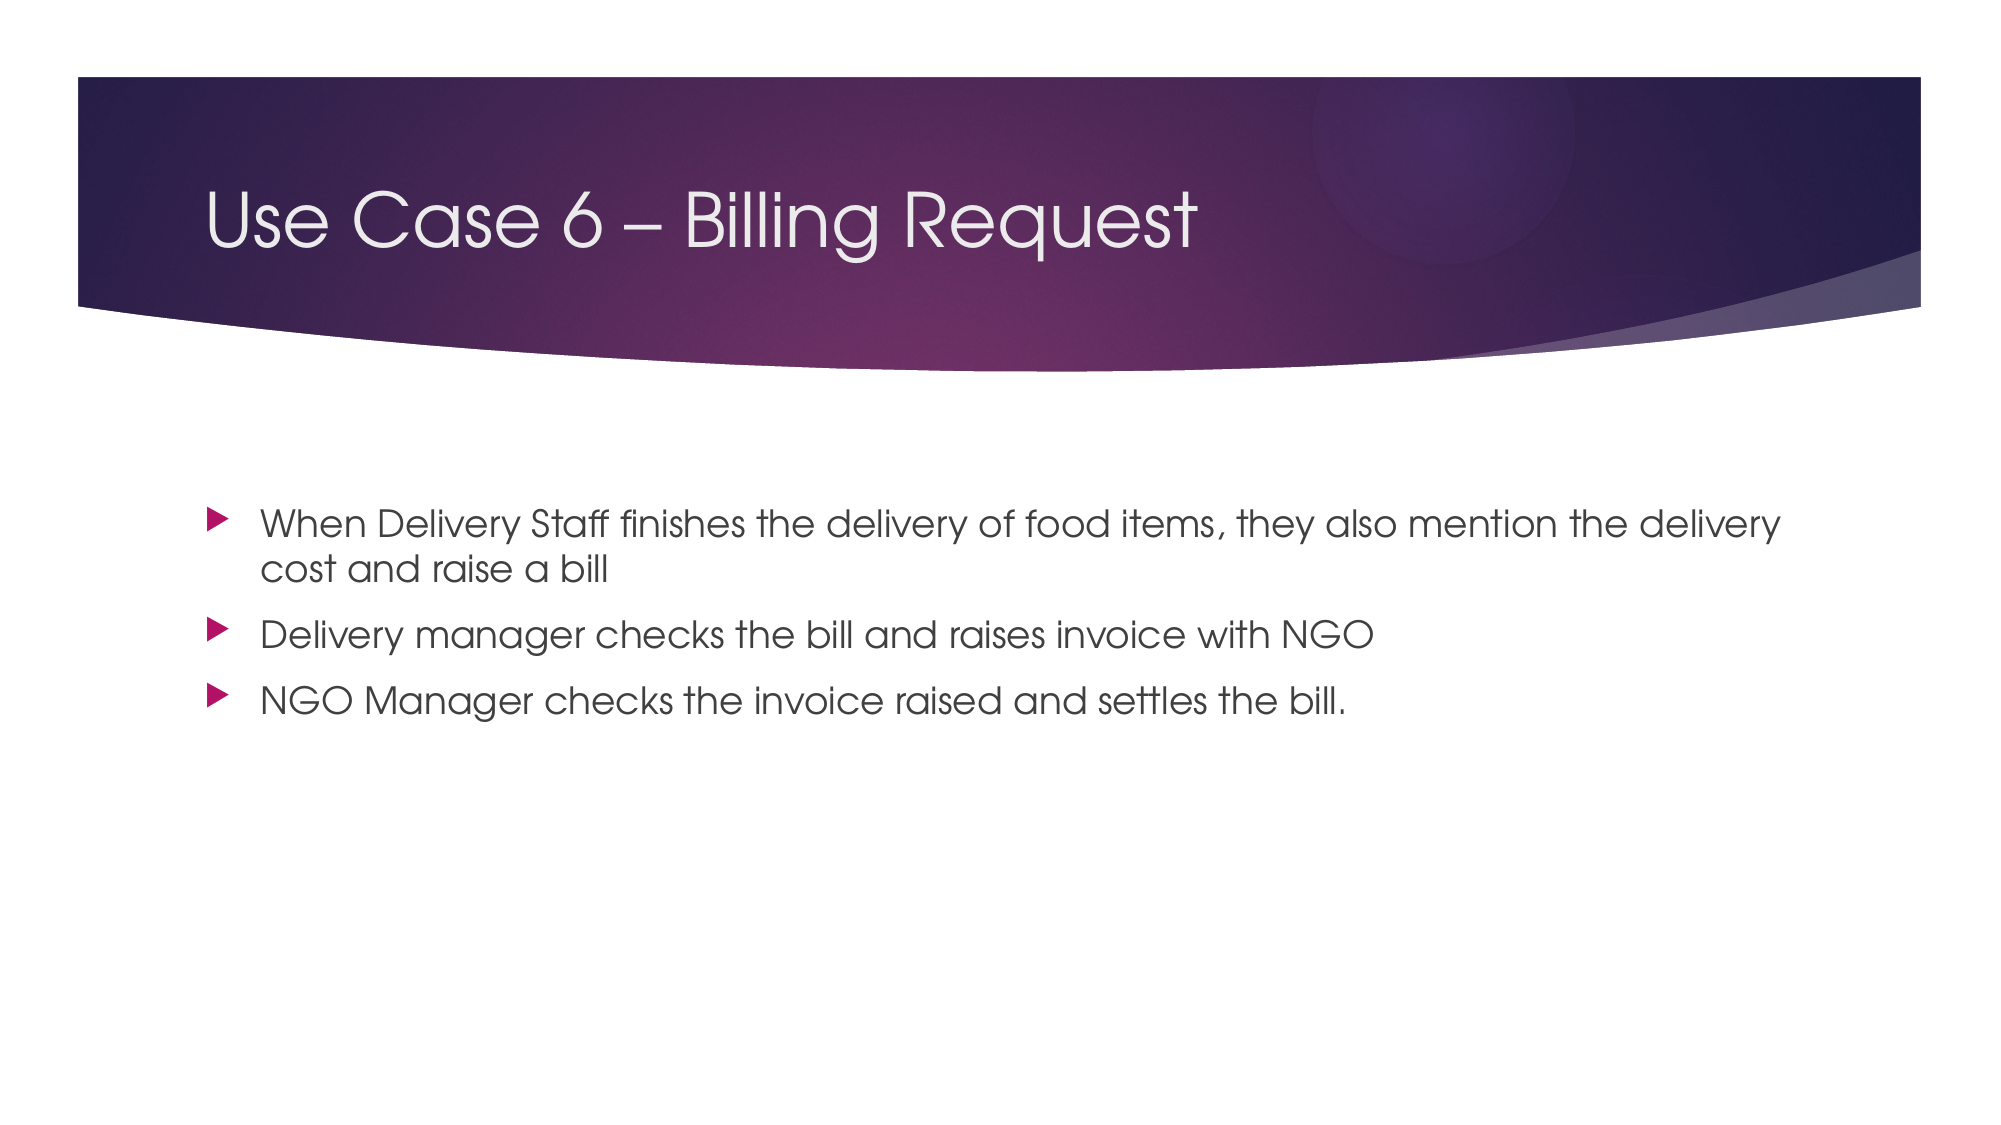

# Use Case 6 – Billing Request

When Delivery Staff finishes the delivery of food items, they also mention the delivery cost and raise a bill
Delivery manager checks the bill and raises invoice with NGO
NGO Manager checks the invoice raised and settles the bill.